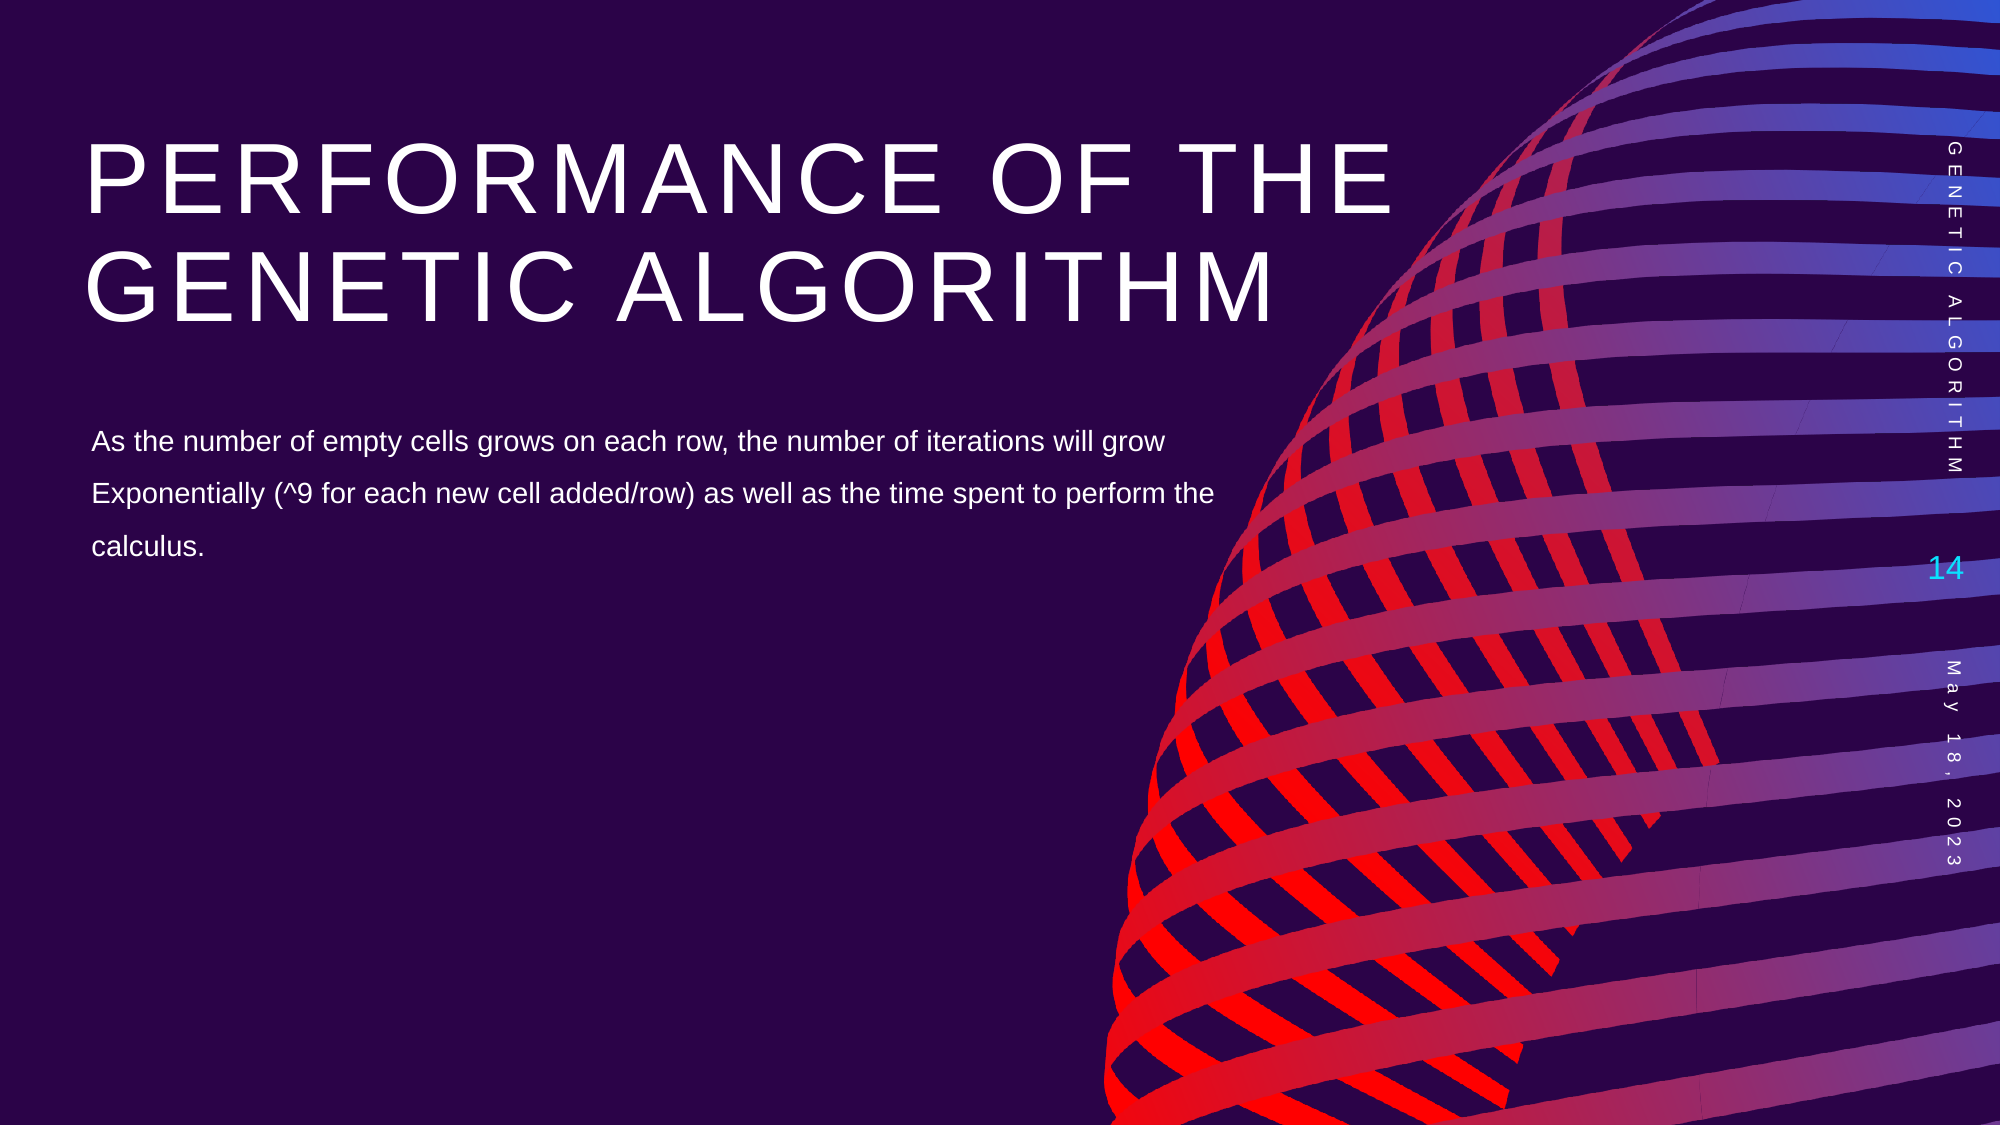

# Performance of the genetic algorithm
Genetic algorithm
As the number of empty cells grows on each row, the number of iterations will grow
Exponentially (^9 for each new cell added/row) as well as the time spent to perform the
calculus.
14
May 18, 2023